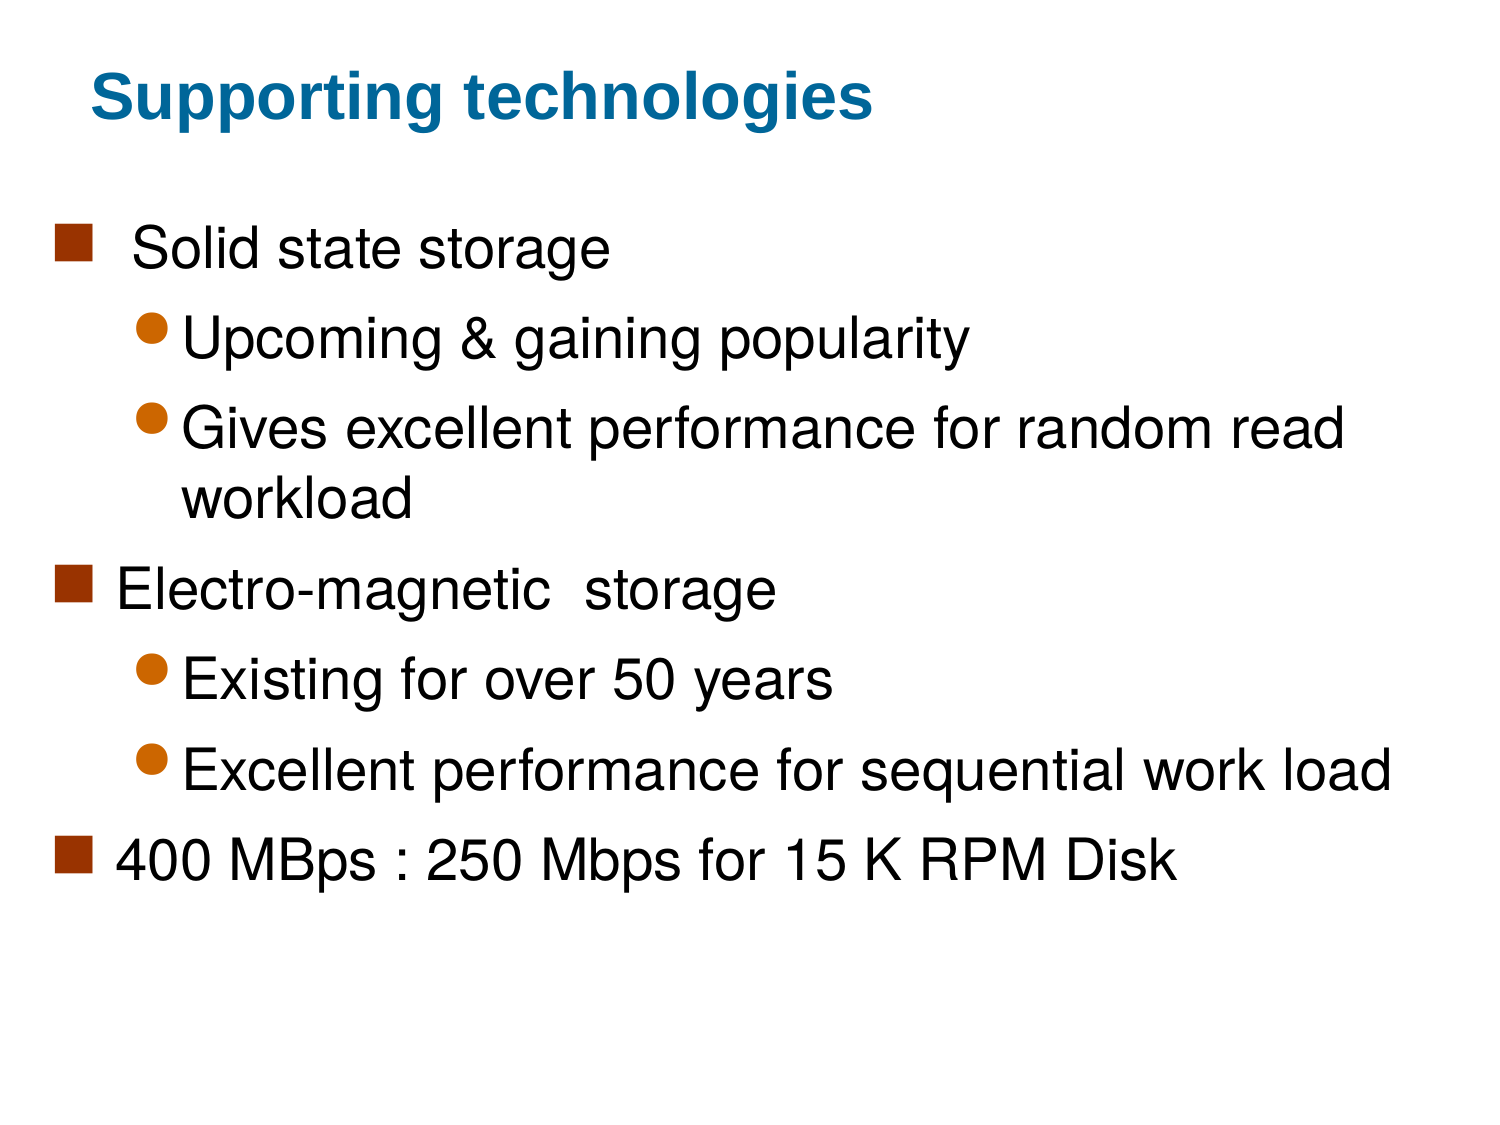

# Supporting technologies
 Solid state storage
Upcoming & gaining popularity
Gives excellent performance for random read workload
Electro-magnetic  storage
Existing for over 50 years
Excellent performance for sequential work load
400 MBps : 250 Mbps for 15 K RPM Disk